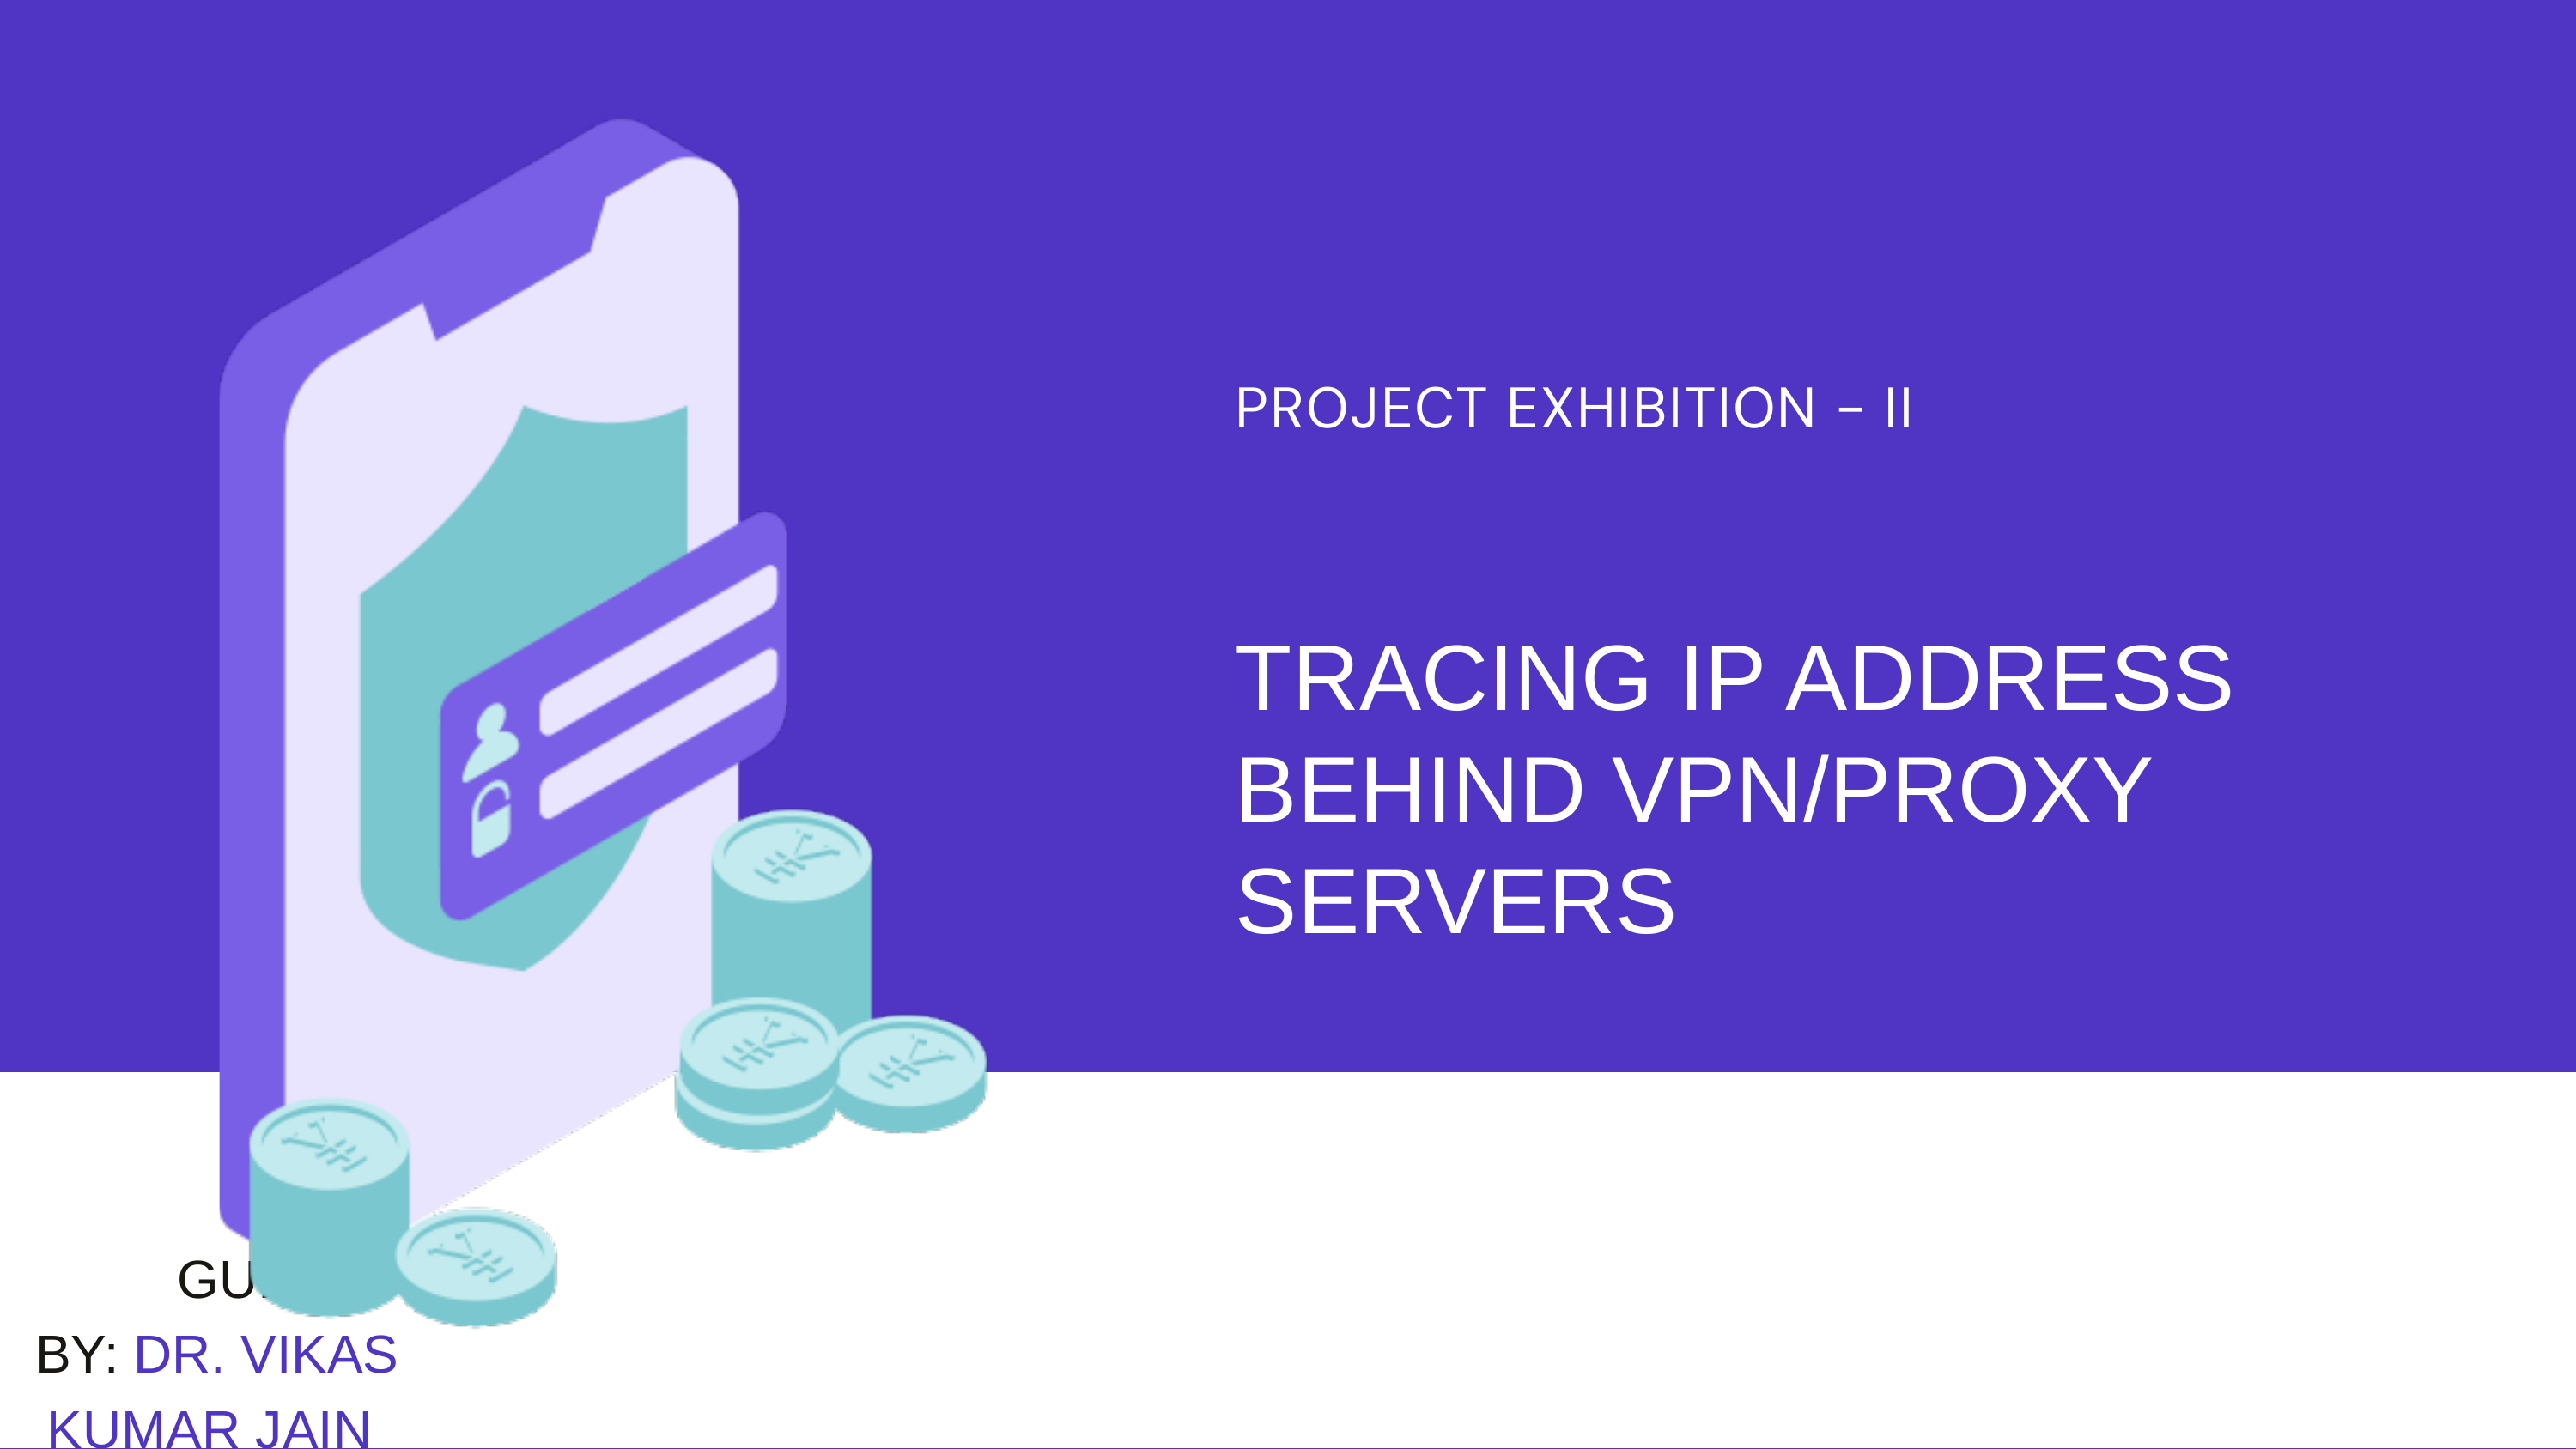

PROJECT EXHIBITION - II

TRACING IP ADDRESS BEHIND VPN/PROXY SERVERS

                                                                     GUIDED BY: DR. VIKAS KUMAR JAIN